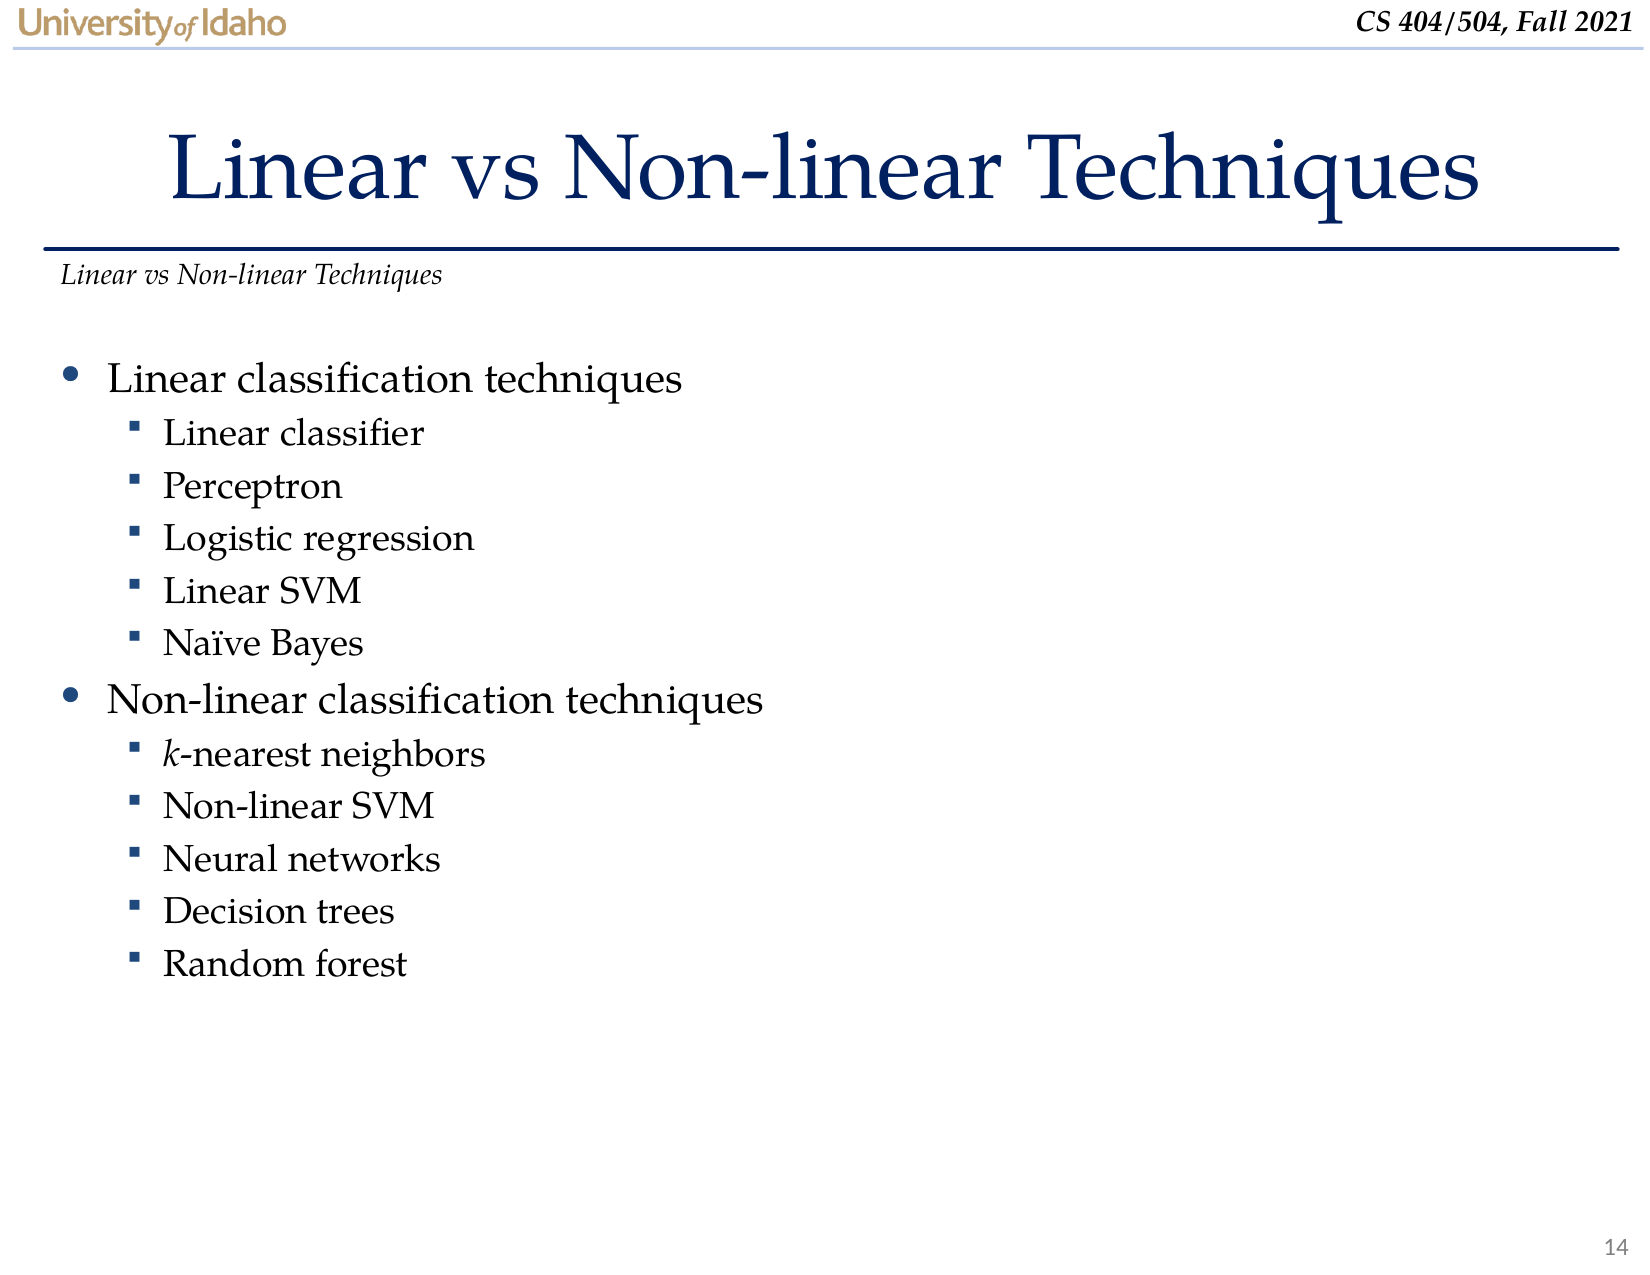

# Linear vs Non-linear Techniques
Linear vs Non-linear Techniques
Linear classification techniques
Linear classifier
Perceptron
Logistic regression
Linear SVM
Naïve Bayes
Non-linear classification techniques
k-nearest neighbors
Non-linear SVM
Neural networks
Decision trees
Random forest